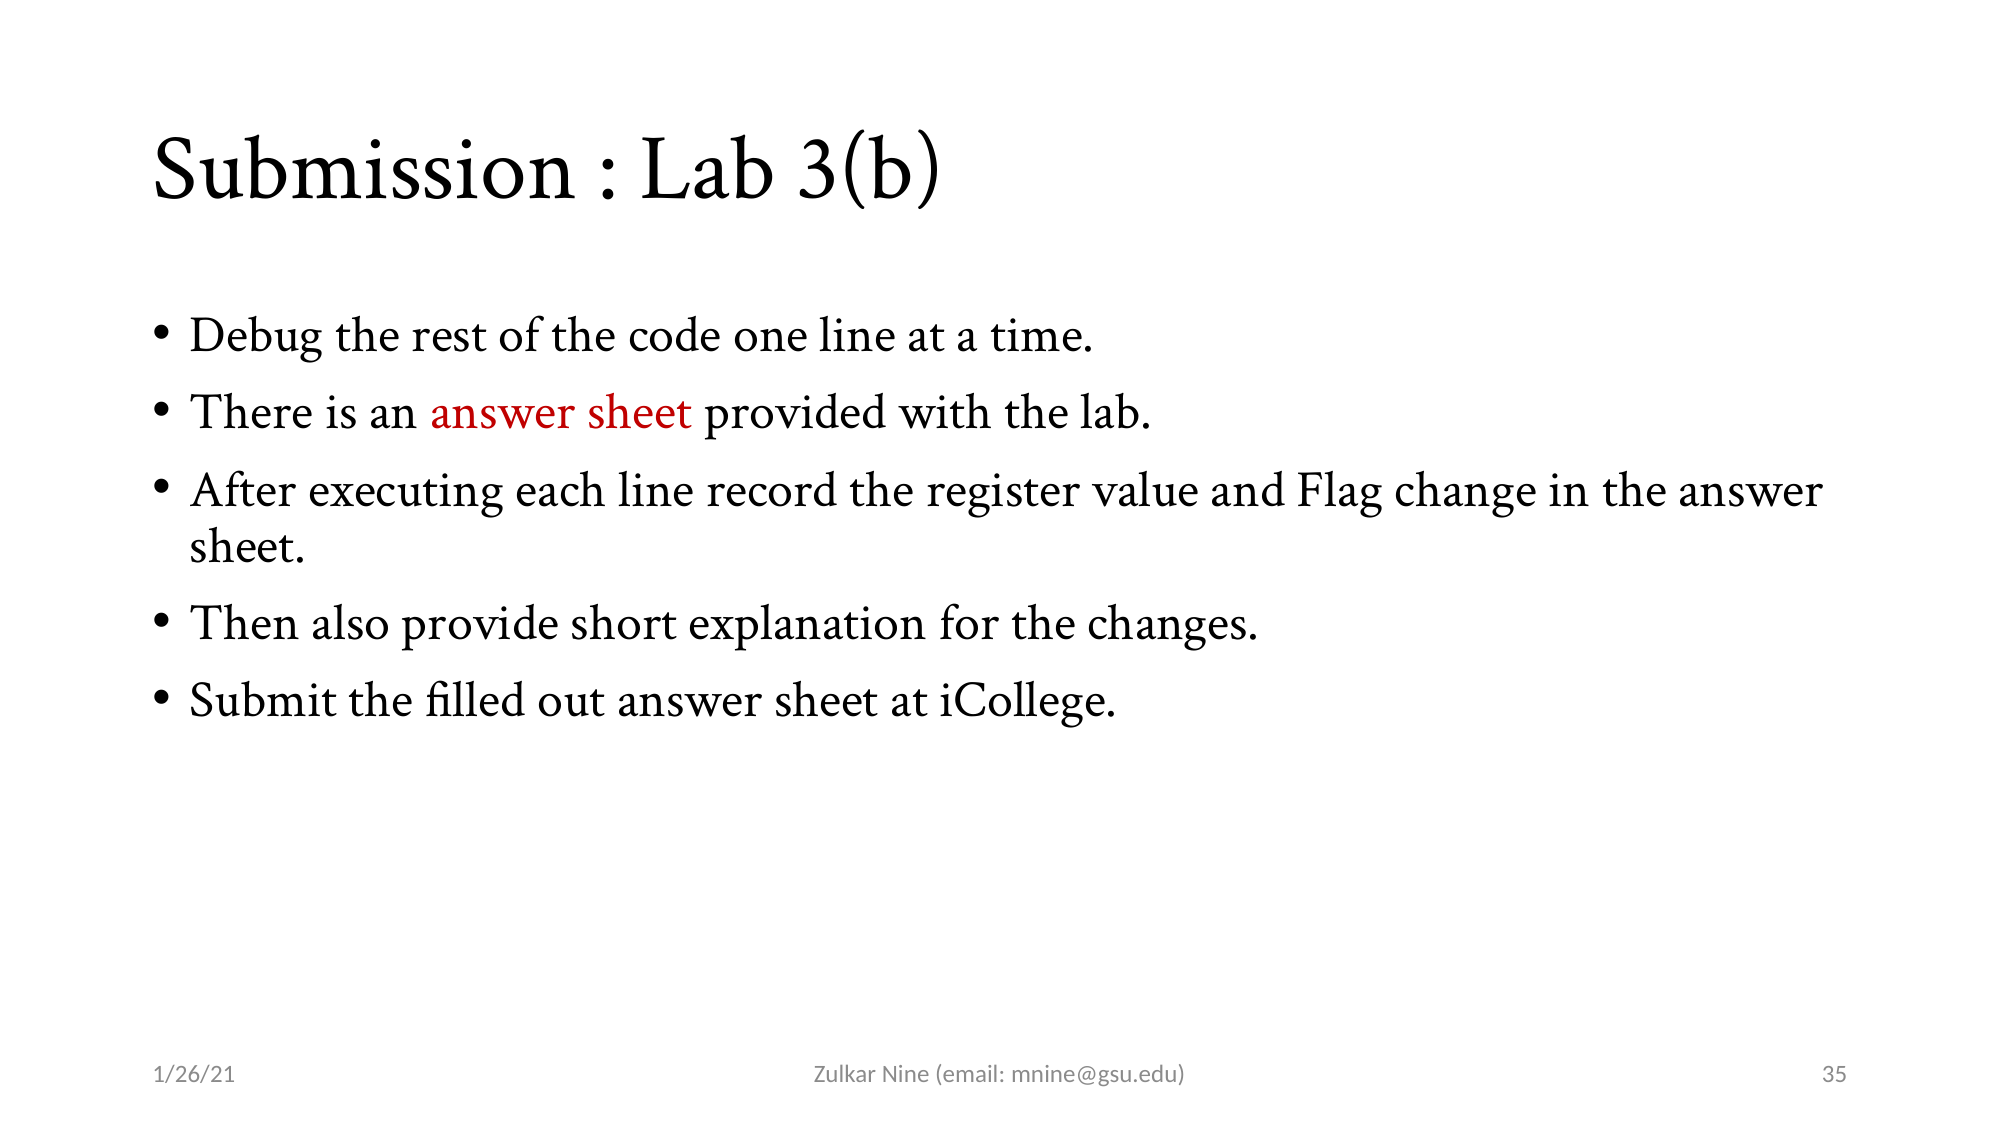

# Submission : Lab 3(b)
Debug the rest of the code one line at a time.
There is an answer sheet provided with the lab.
After executing each line record the register value and Flag change in the answer sheet.
Then also provide short explanation for the changes.
Submit the filled out answer sheet at iCollege.

1/26/21
Zulkar Nine (email: mnine@gsu.edu)
35